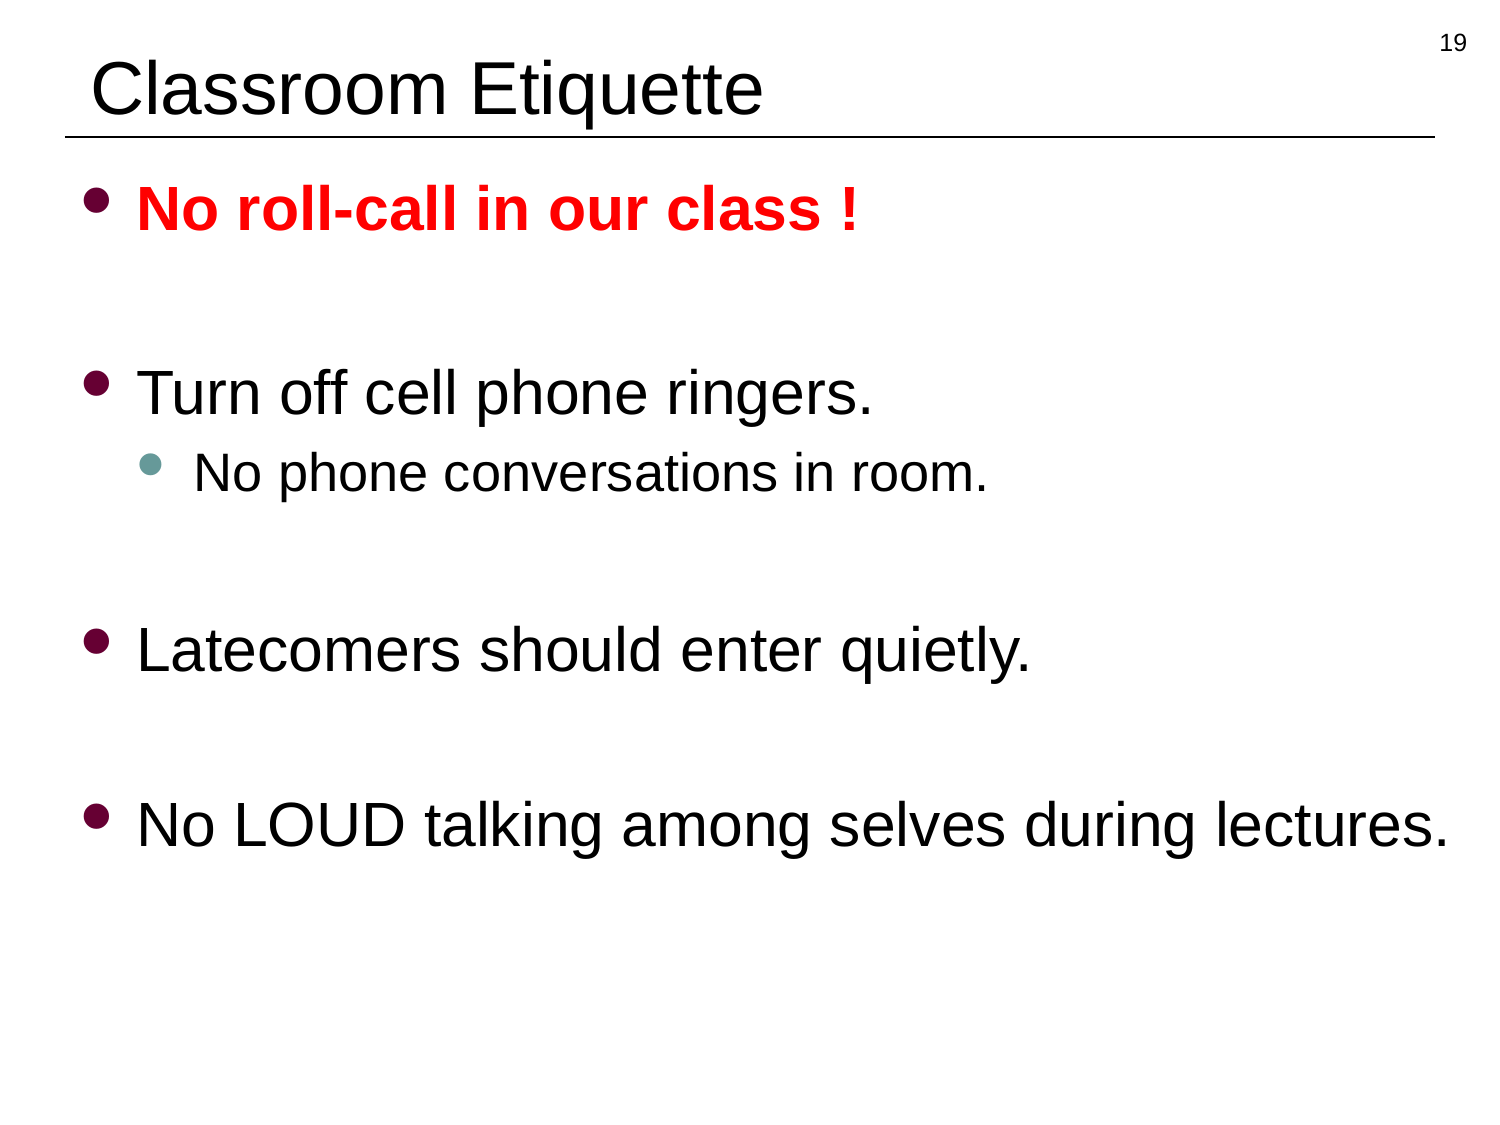

19
# Classroom Etiquette
No roll-call in our class !

Turn off cell phone ringers.
No phone conversations in room.

Latecomers should enter quietly.

No LOUD talking among selves during lectures.